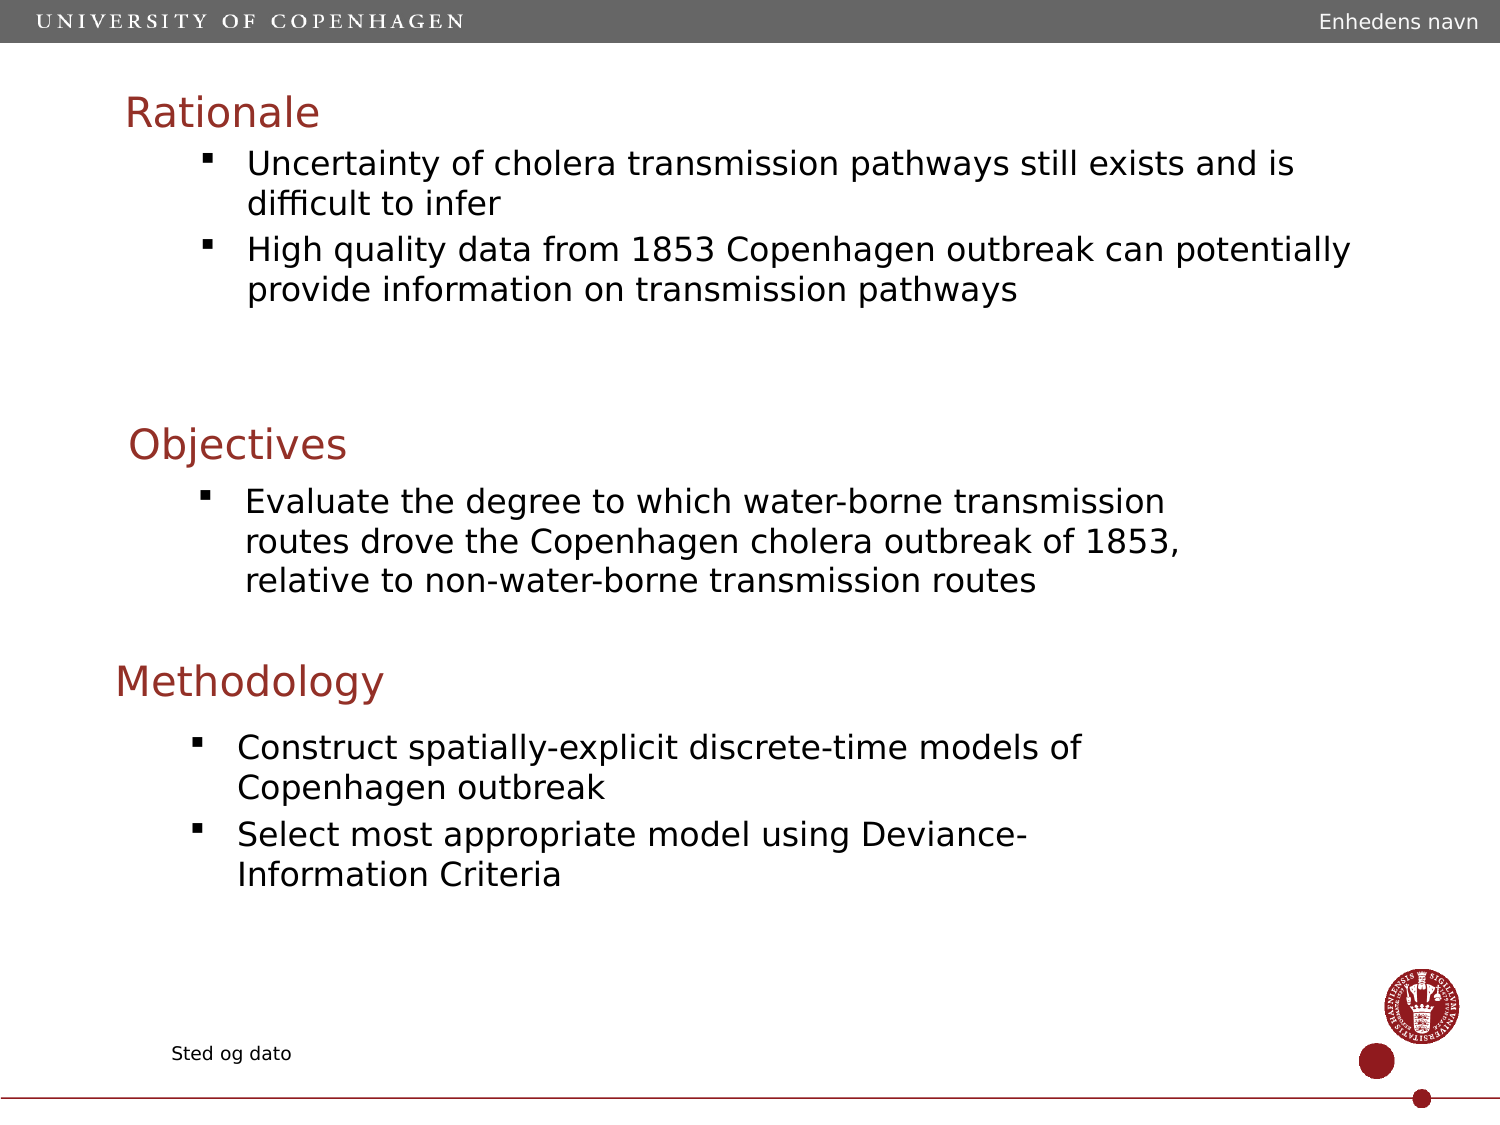

Enhedens navn
Rationale
Uncertainty of cholera transmission pathways still exists and is difficult to infer
High quality data from 1853 Copenhagen outbreak can potentially provide information on transmission pathways
# Objectives
Evaluate the degree to which water-borne transmission routes drove the Copenhagen cholera outbreak of 1853, relative to non-water-borne transmission routes
Methodology
Construct spatially-explicit discrete-time models of Copenhagen outbreak
Select most appropriate model using Deviance-Information Criteria
Sted og dato